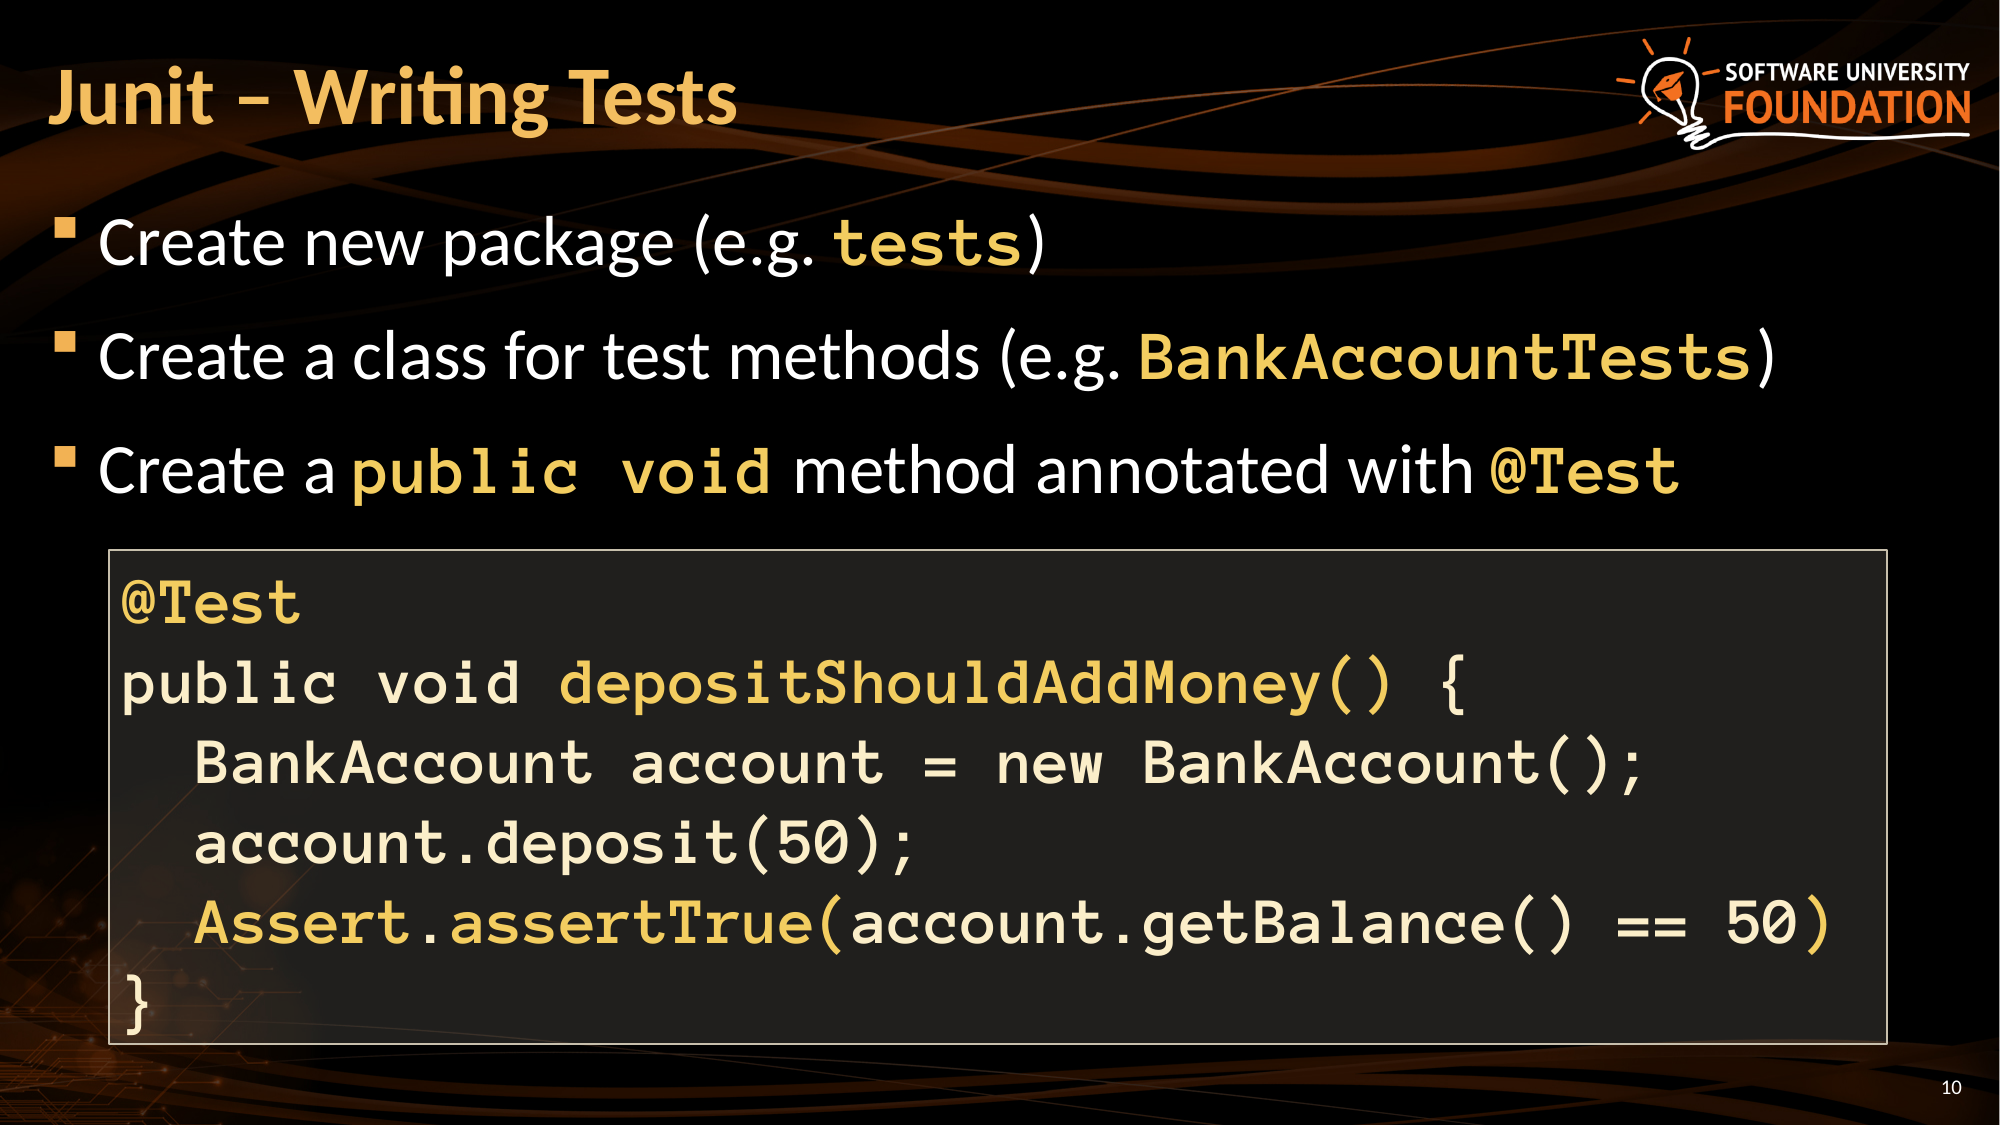

# Junit – Writing Tests
Create new package (e.g. tests)
Create a class for test methods (e.g. BankAccountTests)
Create a public void method annotated with @Test
@Test
public void depositShouldAddMoney() {
  BankAccount account = new BankAccount();
  account.deposit(50);
  Assert.assertTrue(account.getBalance() == 50)
}
10